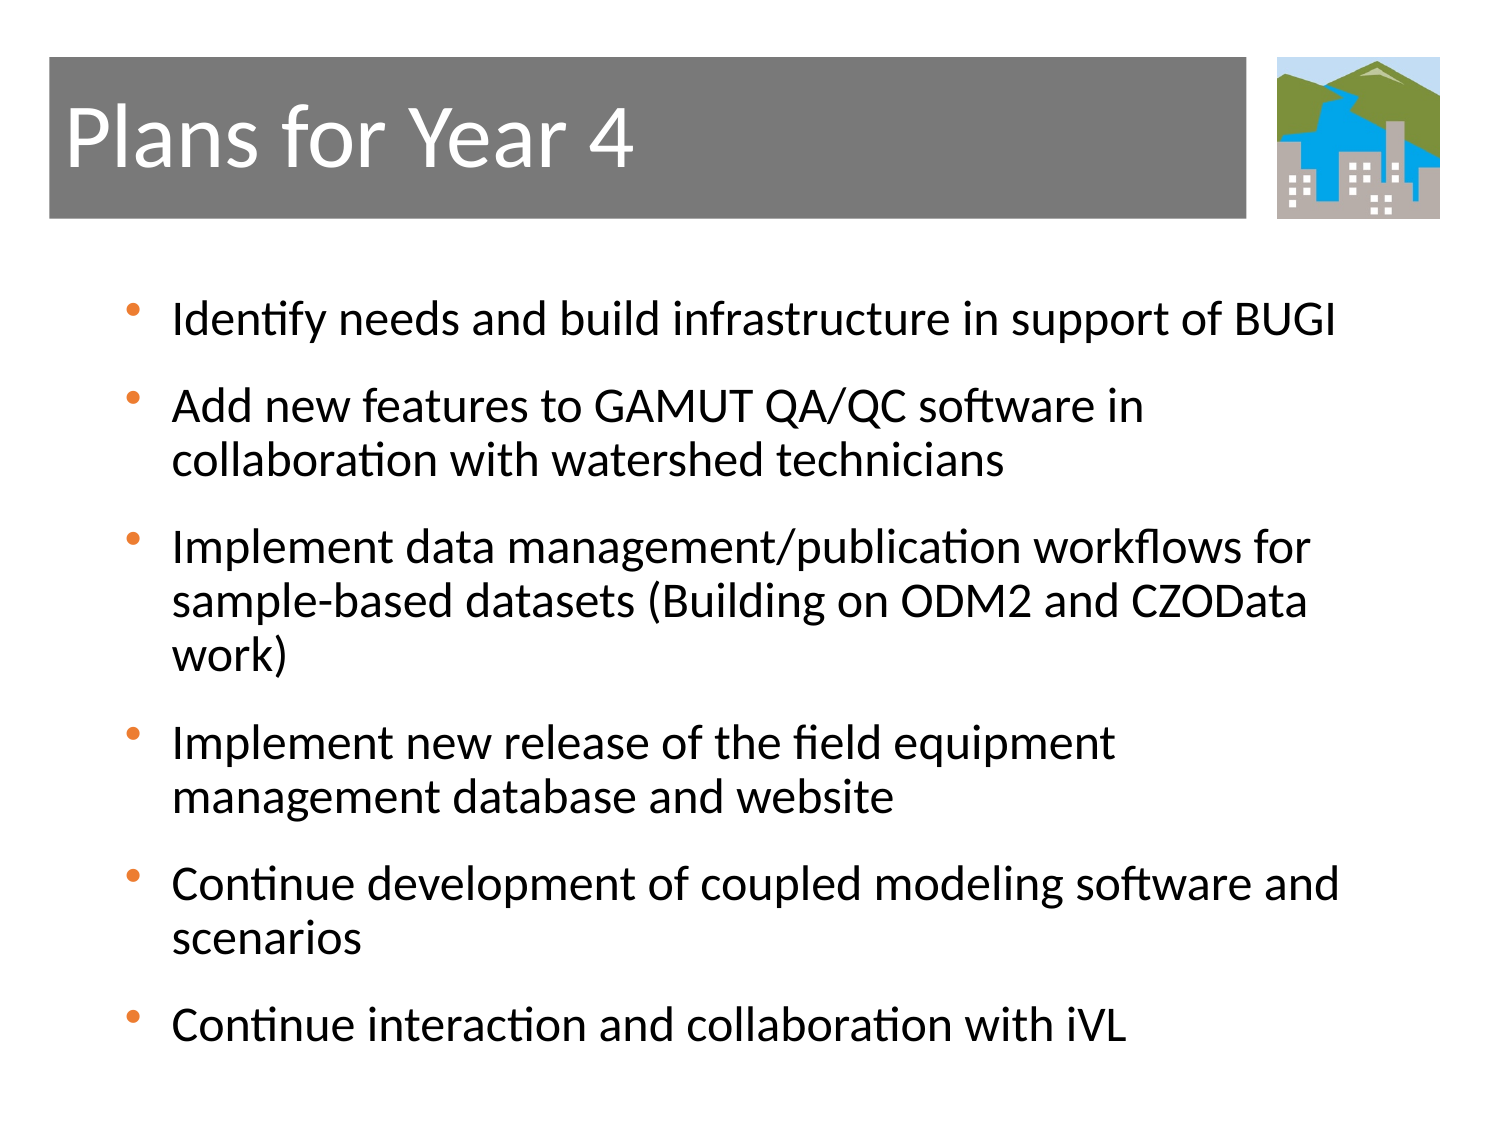

# Plans for Year 4
Identify needs and build infrastructure in support of BUGI
Add new features to GAMUT QA/QC software in collaboration with watershed technicians
Implement data management/publication workflows for sample-based datasets (Building on ODM2 and CZOData work)
Implement new release of the field equipment management database and website
Continue development of coupled modeling software and scenarios
Continue interaction and collaboration with iVL